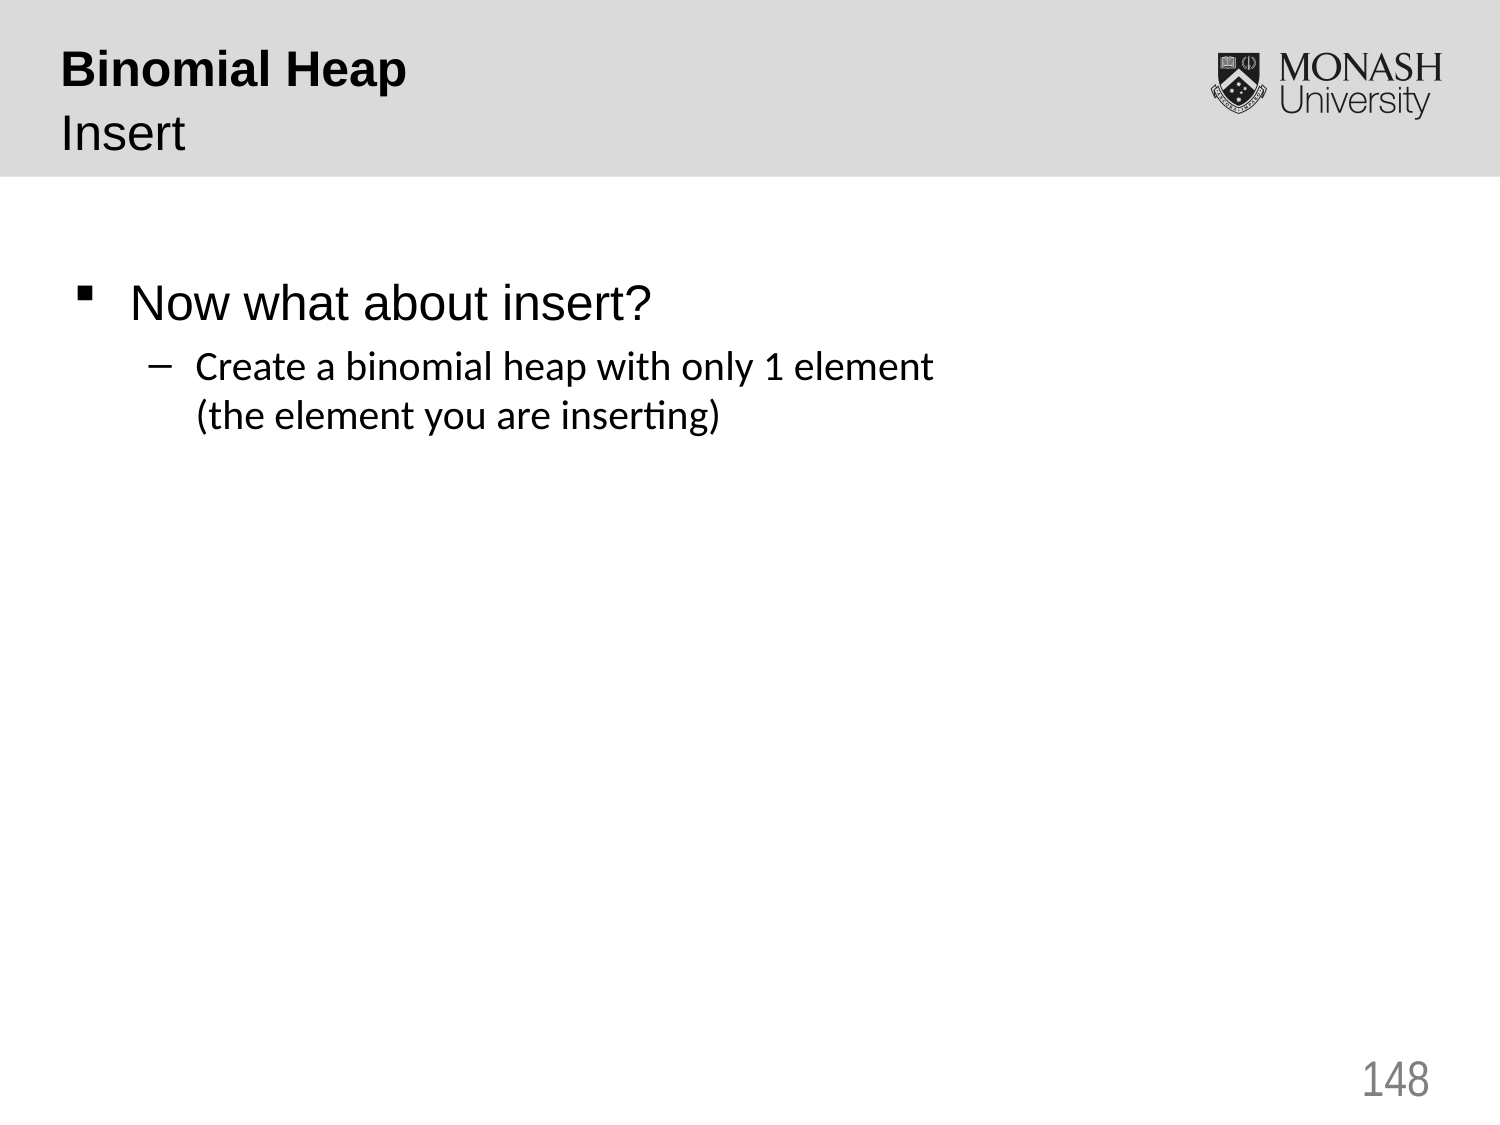

Binomial Heap
Insert
Now what about insert?
Create a binomial heap with only 1 element
(the element you are inserting)